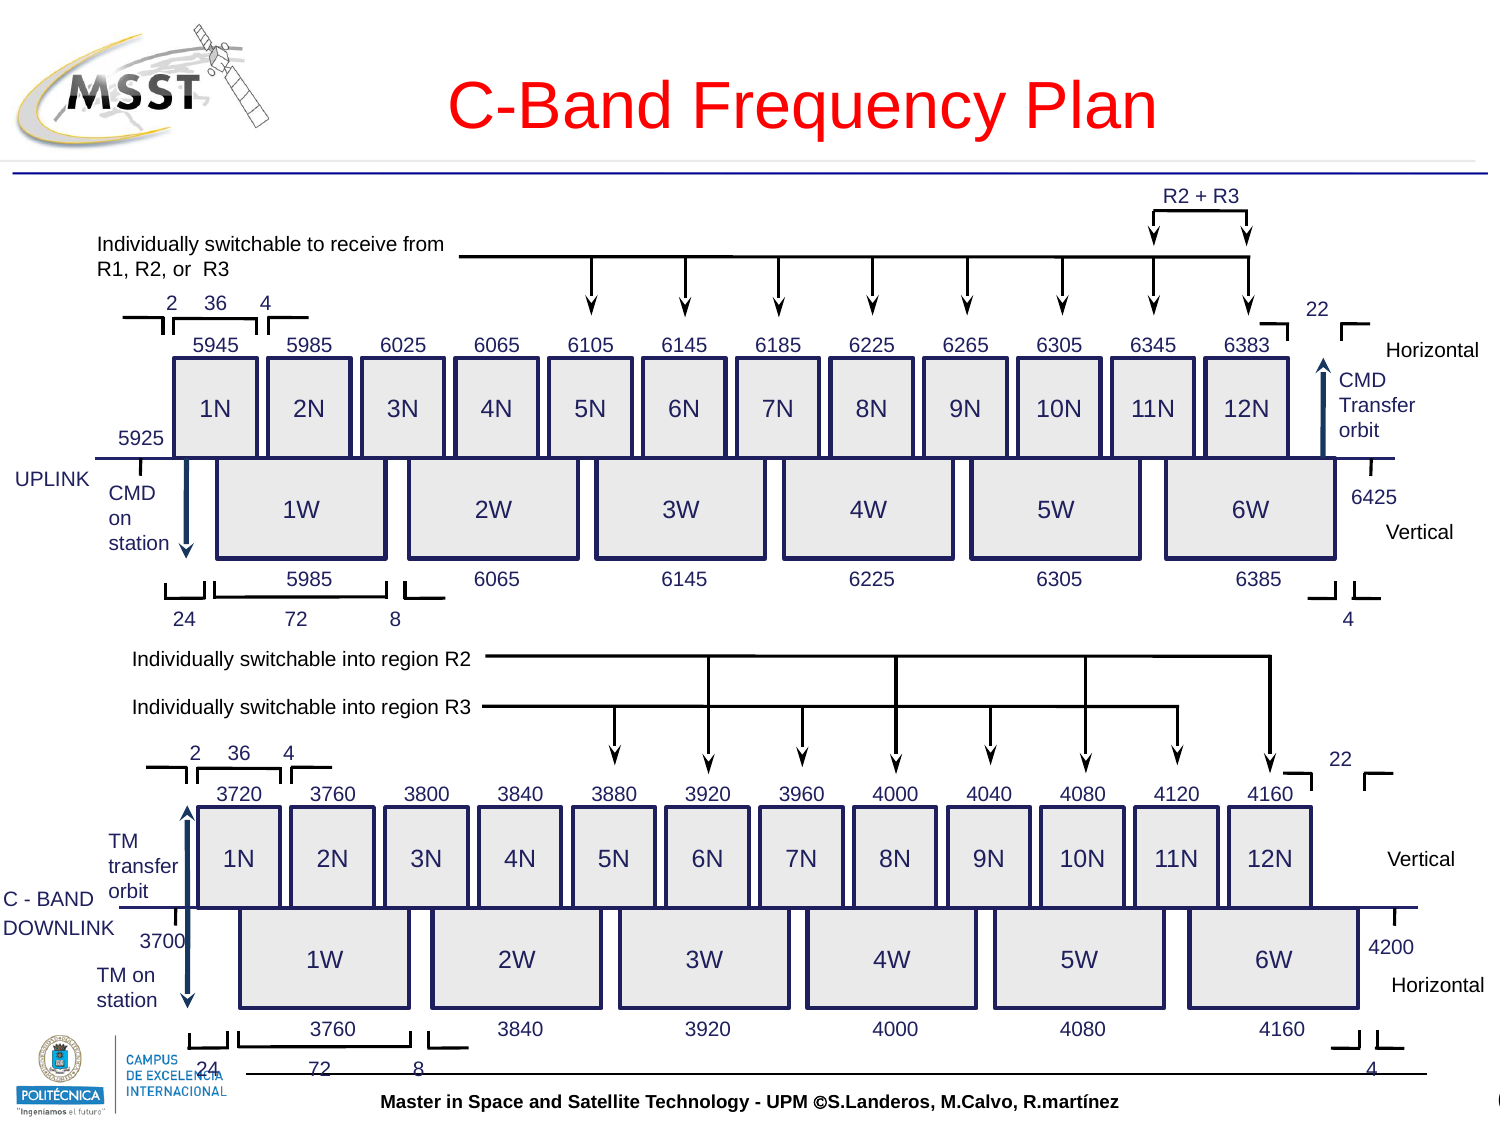

C-Band Frequency Plan
R2 + R3
Individually switchable to receive from R1, R2, or  R3
2
36
4
22
5945
5985
6025
6065
6105
6145
6185
6225
6265
6305
6345
6383
1N
2N
3N
4N
5N
6N
7N
8N
9N
10N
11N
12N
CMD Transfer orbit
5925
UPLINK
1W
2W
3W
4W
5W
6W
CMD on station
6425
Vertical
5985
6065
6145
6225
6305
6385
24
72
8
4
Horizontal
Individually switchable into region R2
Individually switchable into region R3
2
36
4
22
3720
3760
3800
3840
3880
3920
3960
4000
4040
4080
4120
4160
1N
2N
3N
4N
5N
6N
7N
8N
9N
10N
11N
12N
TM transfer orbit
Vertical
C - BAND
DOWNLINK
1W
2W
3W
4W
5W
6W
3700
4200
TM on station

3760
3840
3920
4000
4080
4160
Horizontal

24
72
8
4